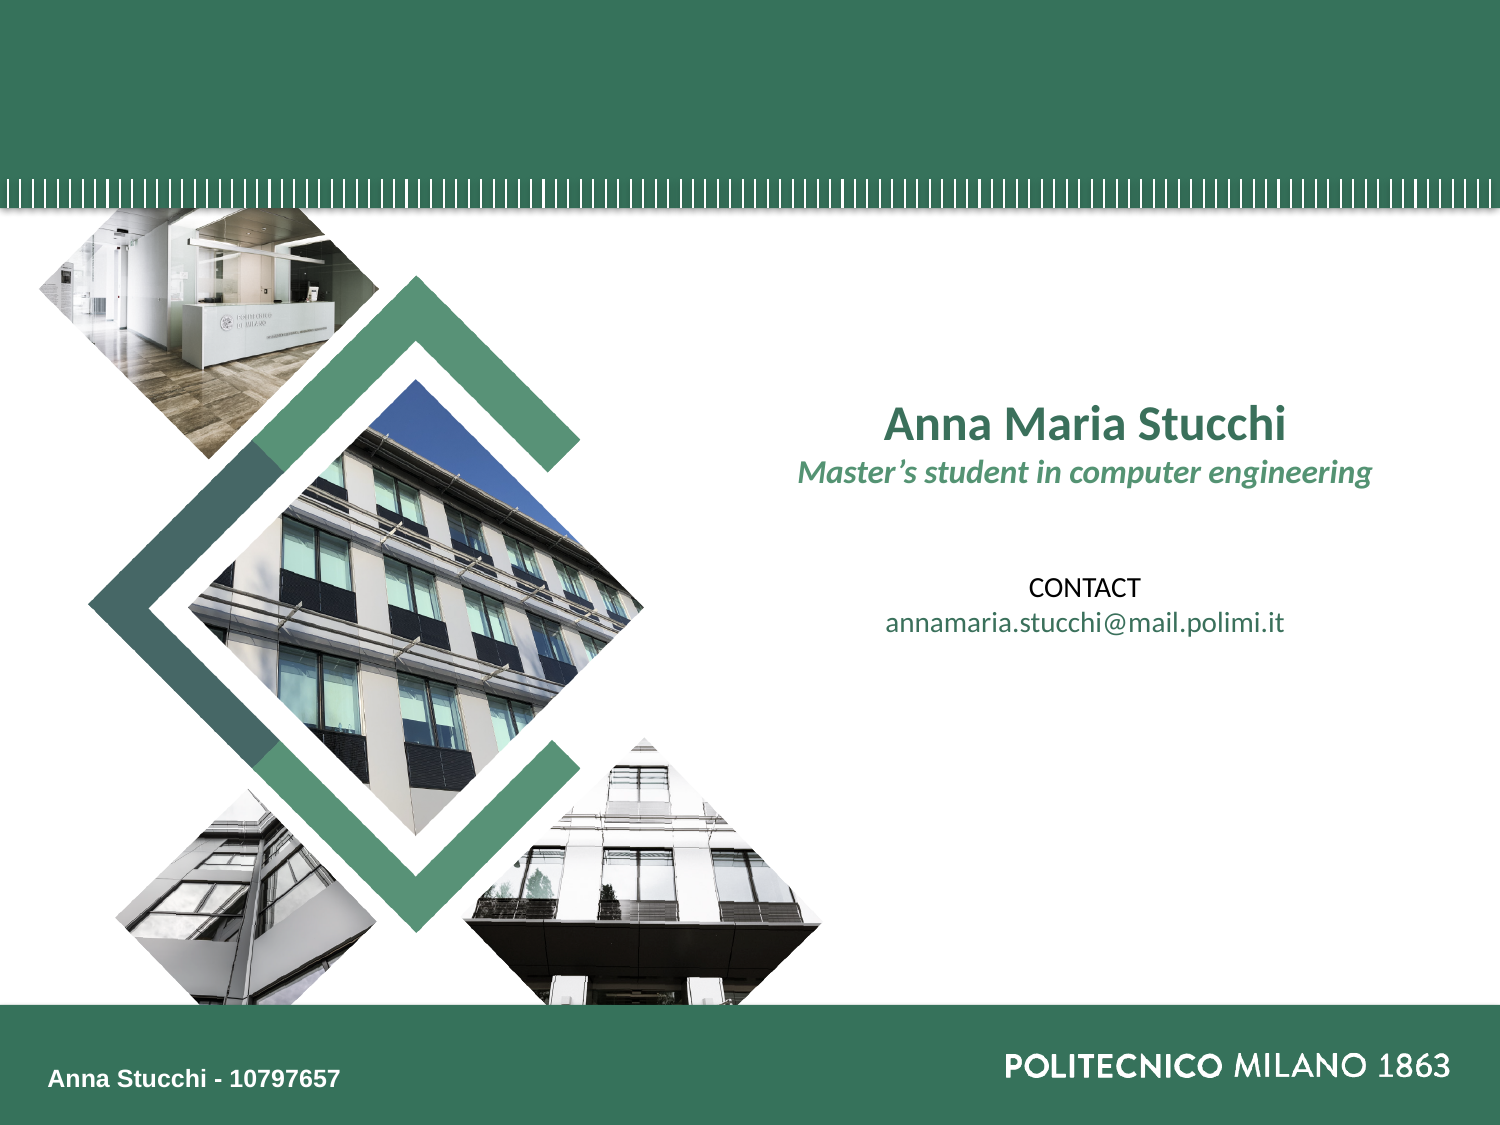

Anna Maria Stucchi
Master’s student in computer engineering
CONTACT
annamaria.stucchi@mail.polimi.it